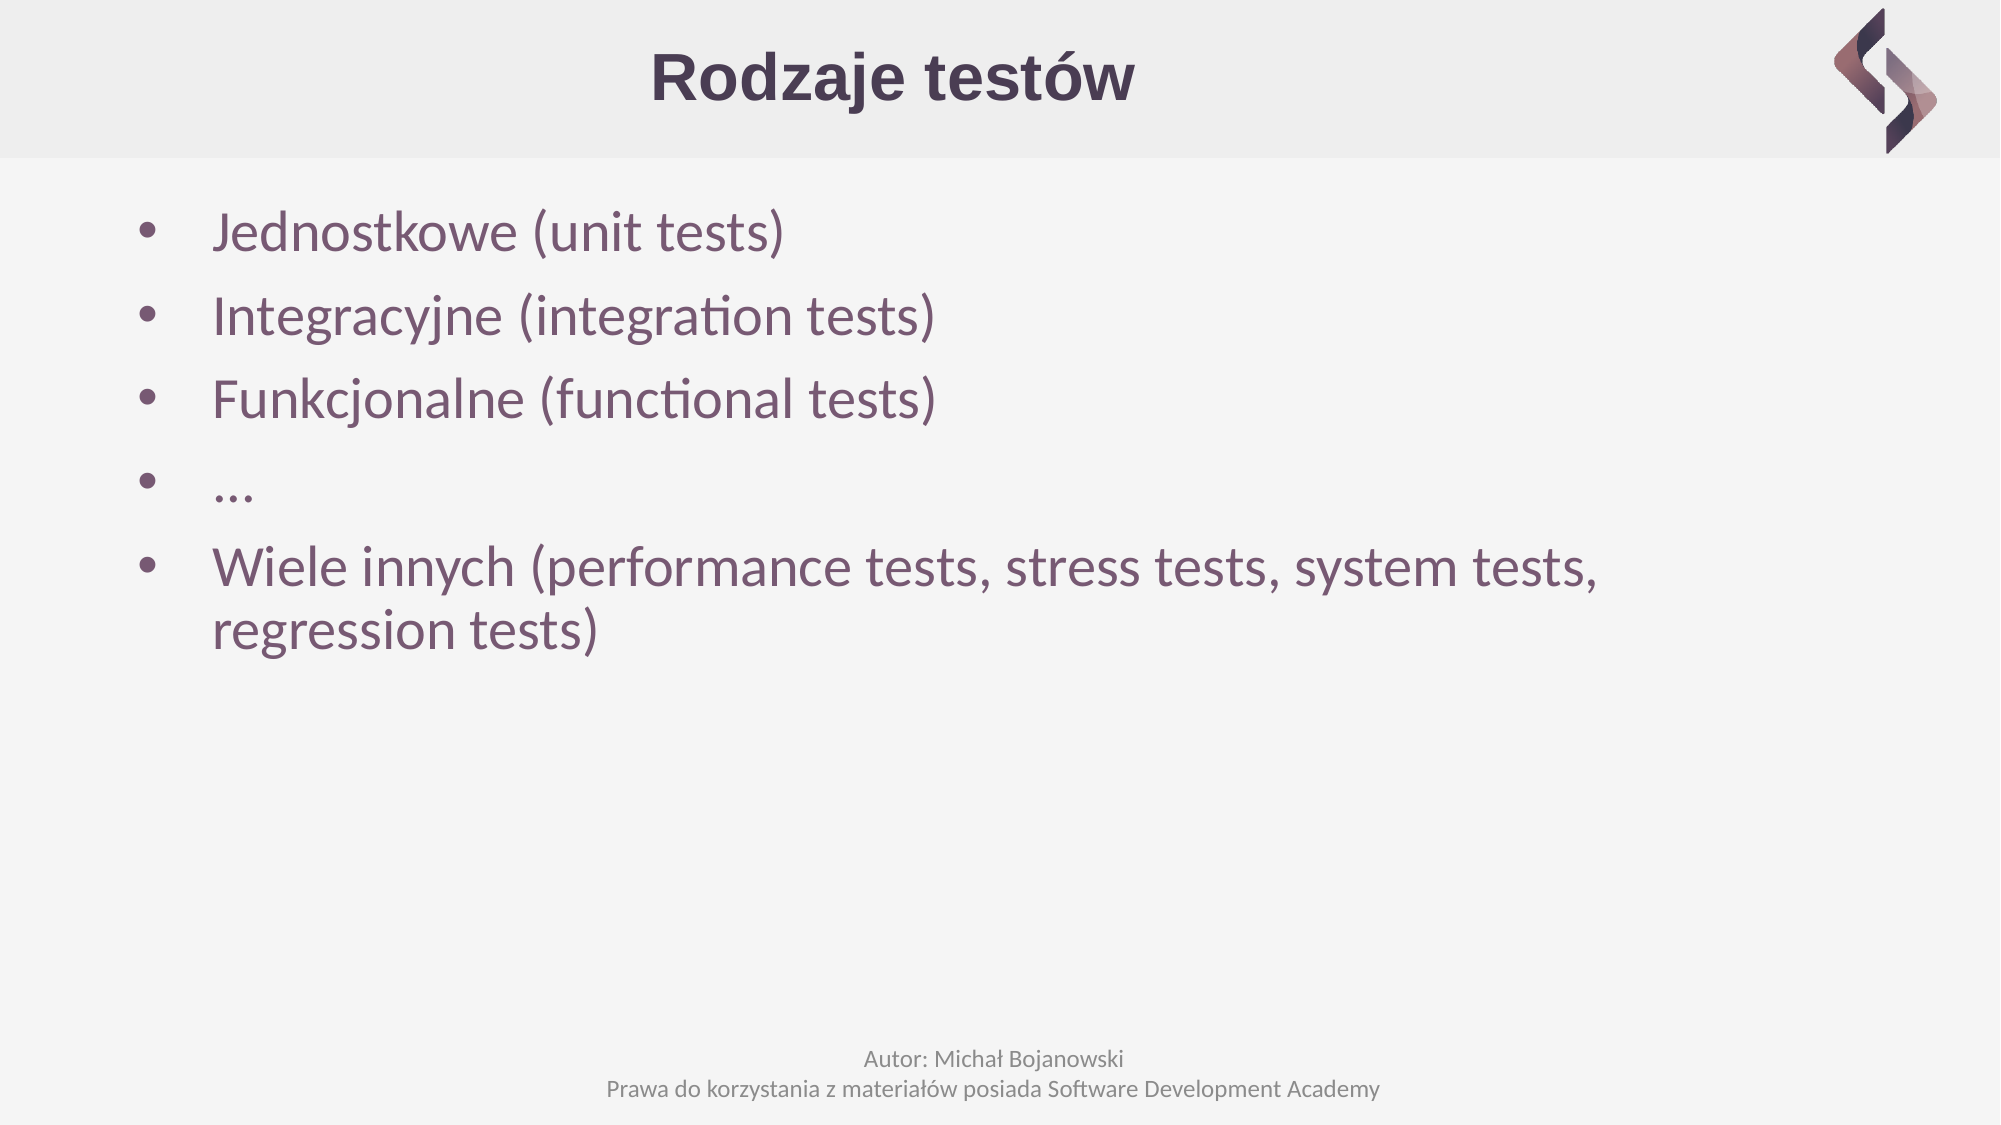

# Rodzaje testów
Jednostkowe (unit tests)
Integracyjne (integration tests)
Funkcjonalne (functional tests)
...
Wiele innych (performance tests, stress tests, system tests, regression tests)

Autor: Michał Bojanowski
Prawa do korzystania z materiałów posiada Software Development Academy